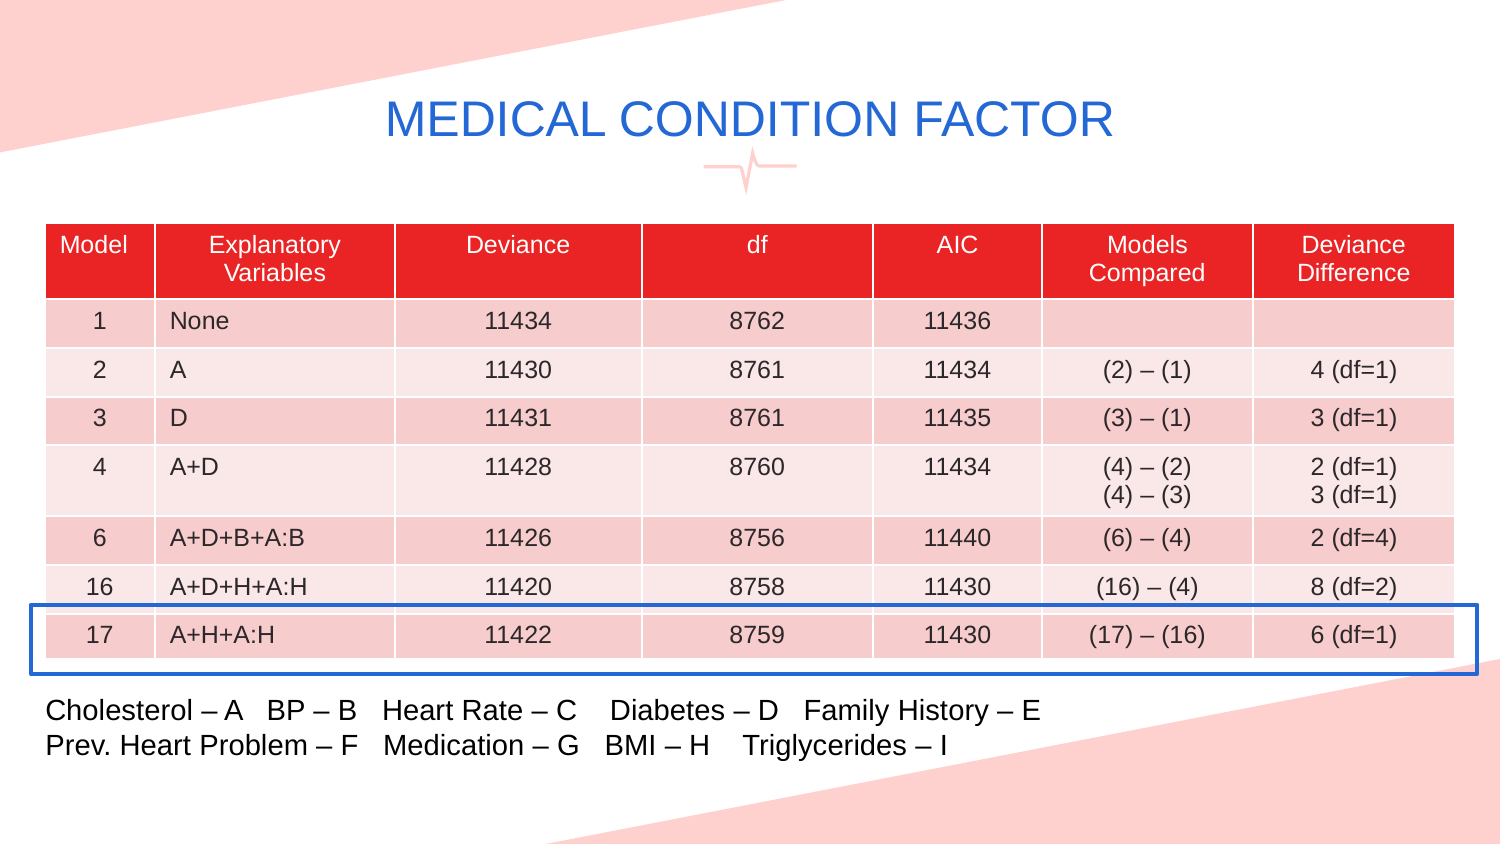

# MEDICAL CONDITION FACTOR
| Model | Explanatory Variables | Deviance | df | AIC | Models Compared | Deviance Difference |
| --- | --- | --- | --- | --- | --- | --- |
| 1 | None | 11434 | 8762 | 11436 |  |  |
| 2 | A | 11430 | 8761 | 11434 | (2) – (1) | 4 (df=1) |
| 3 | D | 11431 | 8761 | 11435 | (3) – (1) | 3 (df=1) |
| 4 | A+D | 11428 | 8760 | 11434 | (4) – (2) (4) – (3) | 2 (df=1) 3 (df=1) |
| 6 | A+D+B+A:B | 11426 | 8756 | 11440 | (6) – (4) | 2 (df=4) |
| 16 | A+D+H+A:H | 11420 | 8758 | 11430 | (16) – (4) | 8 (df=2) |
| 17 | A+H+A:H | 11422 | 8759 | 11430 | (17) – (16) | 6 (df=1) |

Cholesterol – A   BP – B   Heart Rate – C    Diabetes – D   Family History – E
Prev. Heart Problem – F   Medication – G   BMI – H    Triglycerides – I